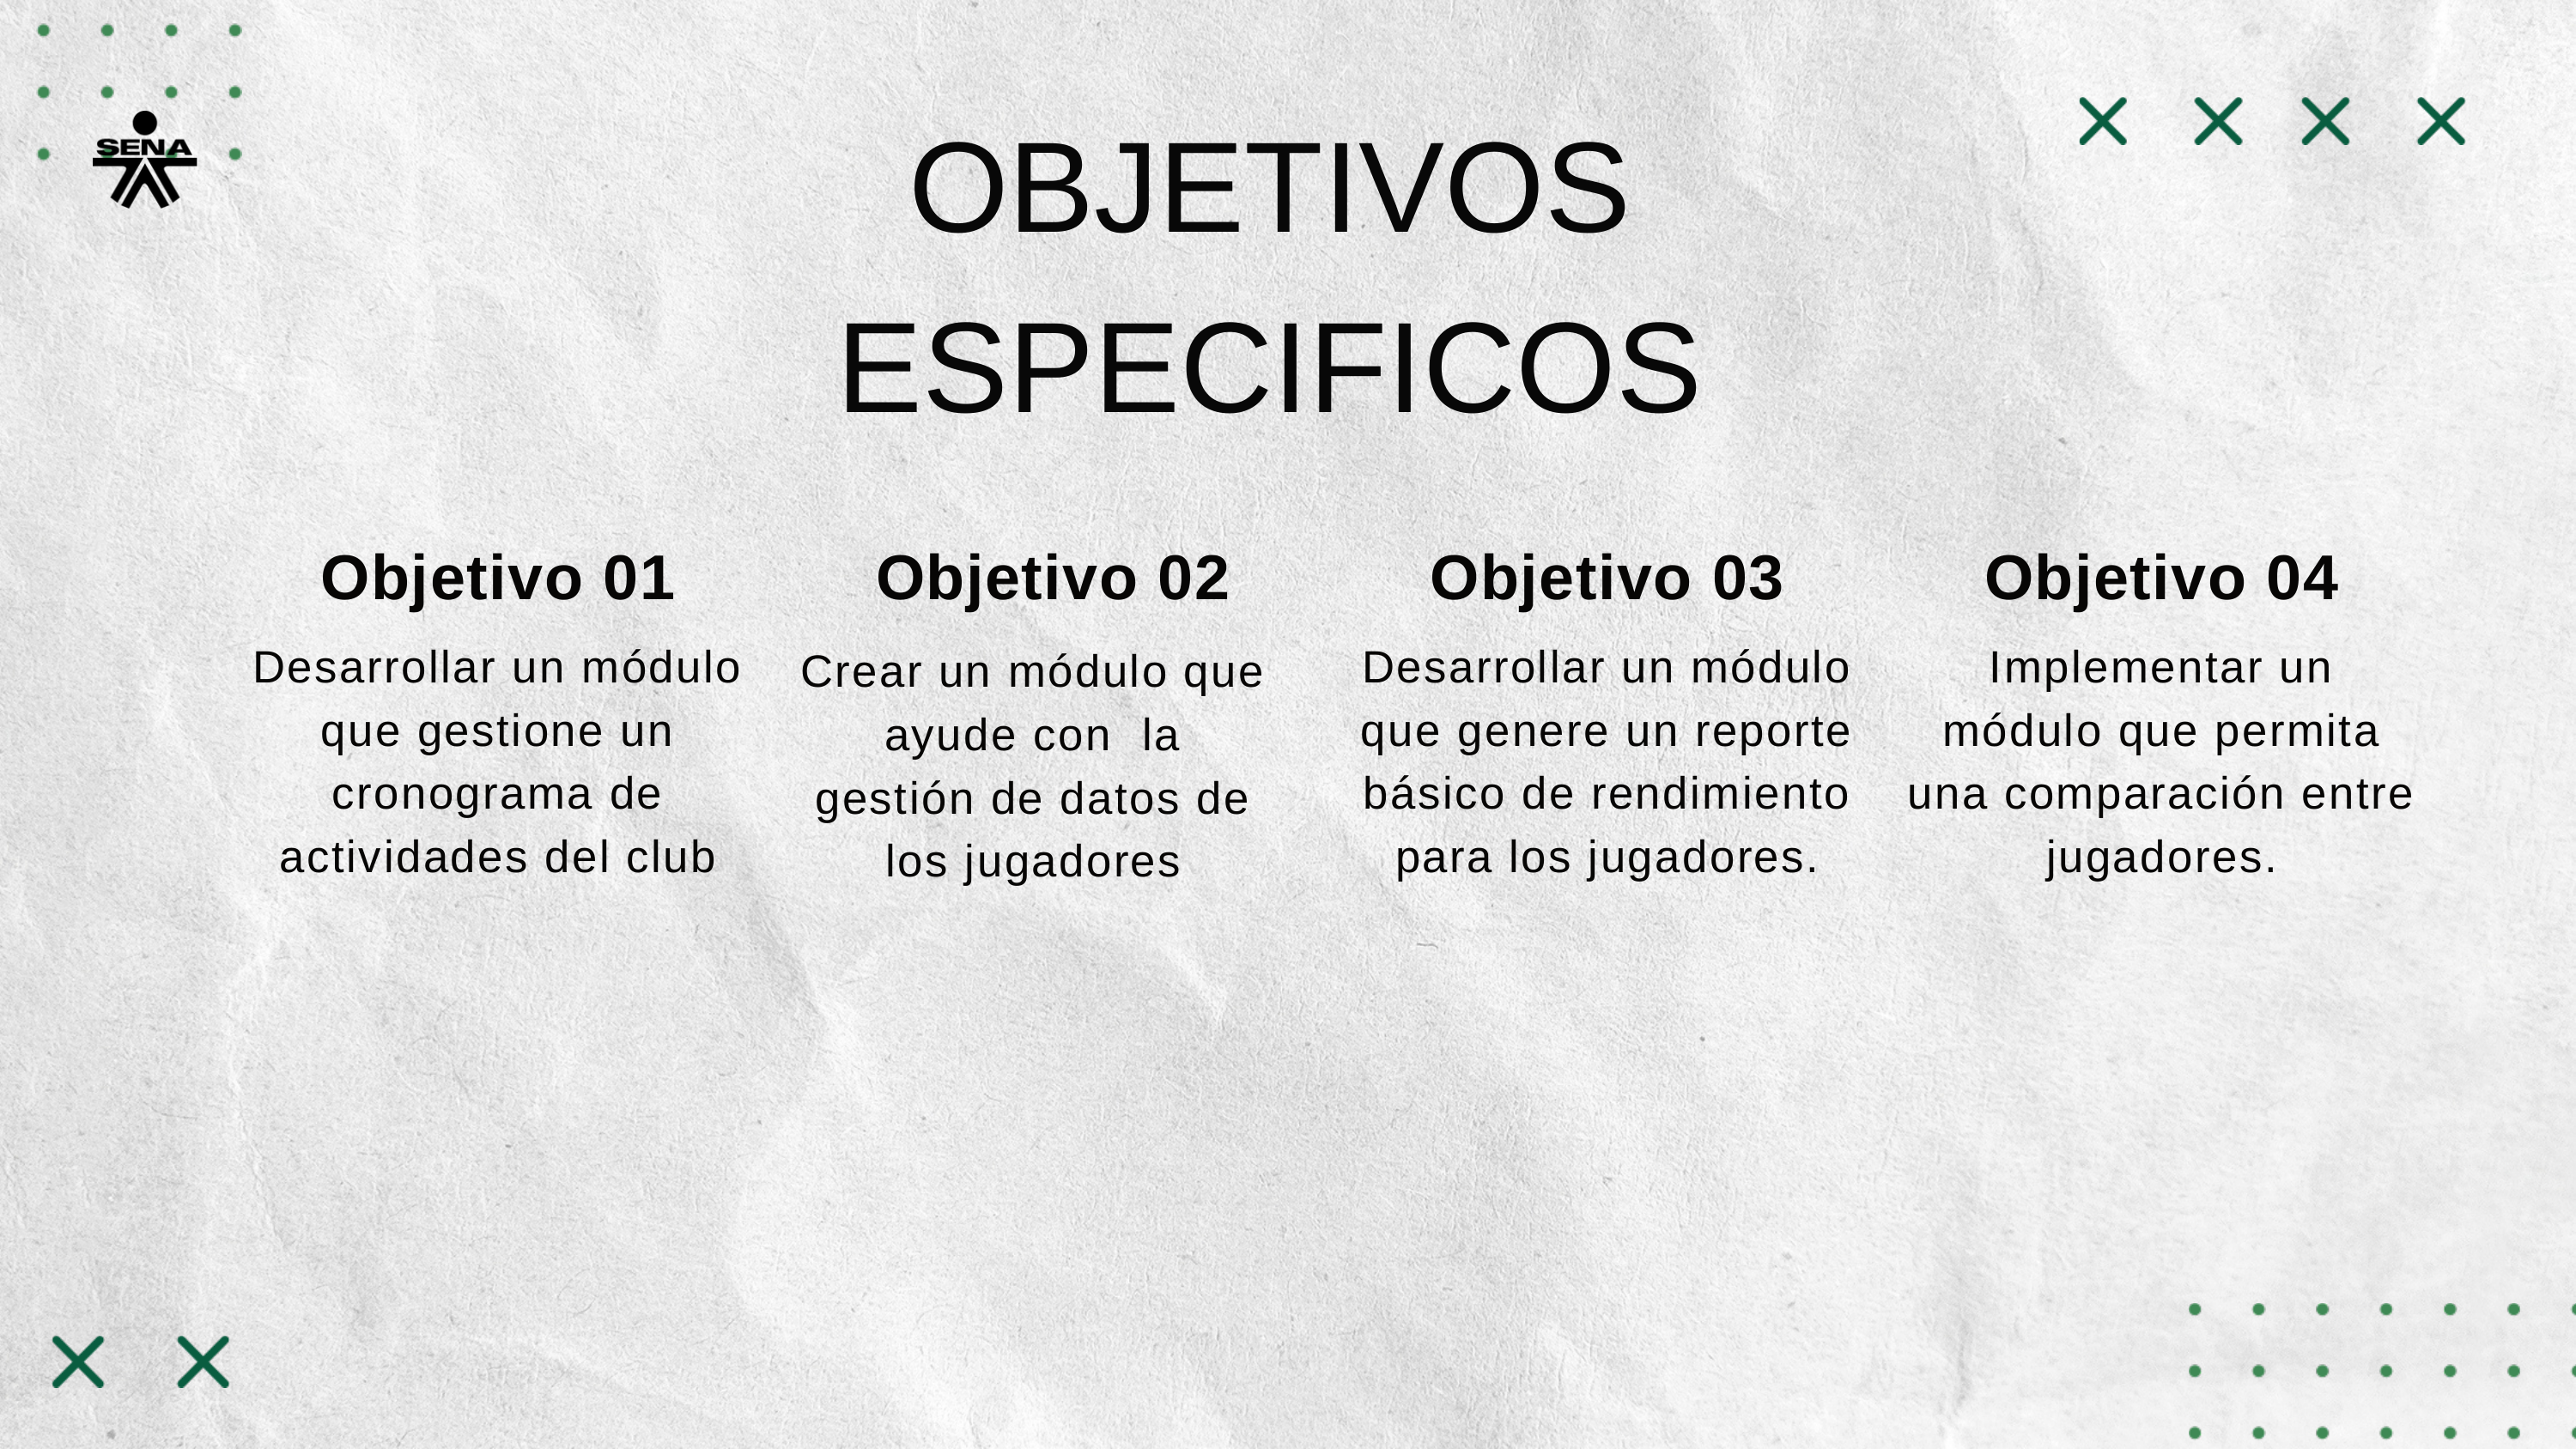

OBJETIVOS
ESPECIFICOS

Objetivo 01
Objetivo 02
Objetivo 03
Objetivo 04
Desarrollar un módulo que gestione un cronograma de actividades del club
Desarrollar un módulo que genere un reporte básico de rendimiento para los jugadores.
Implementar un módulo que permita una comparación entre jugadores.
Crear un módulo que ayude con  la gestión de datos de los jugadores